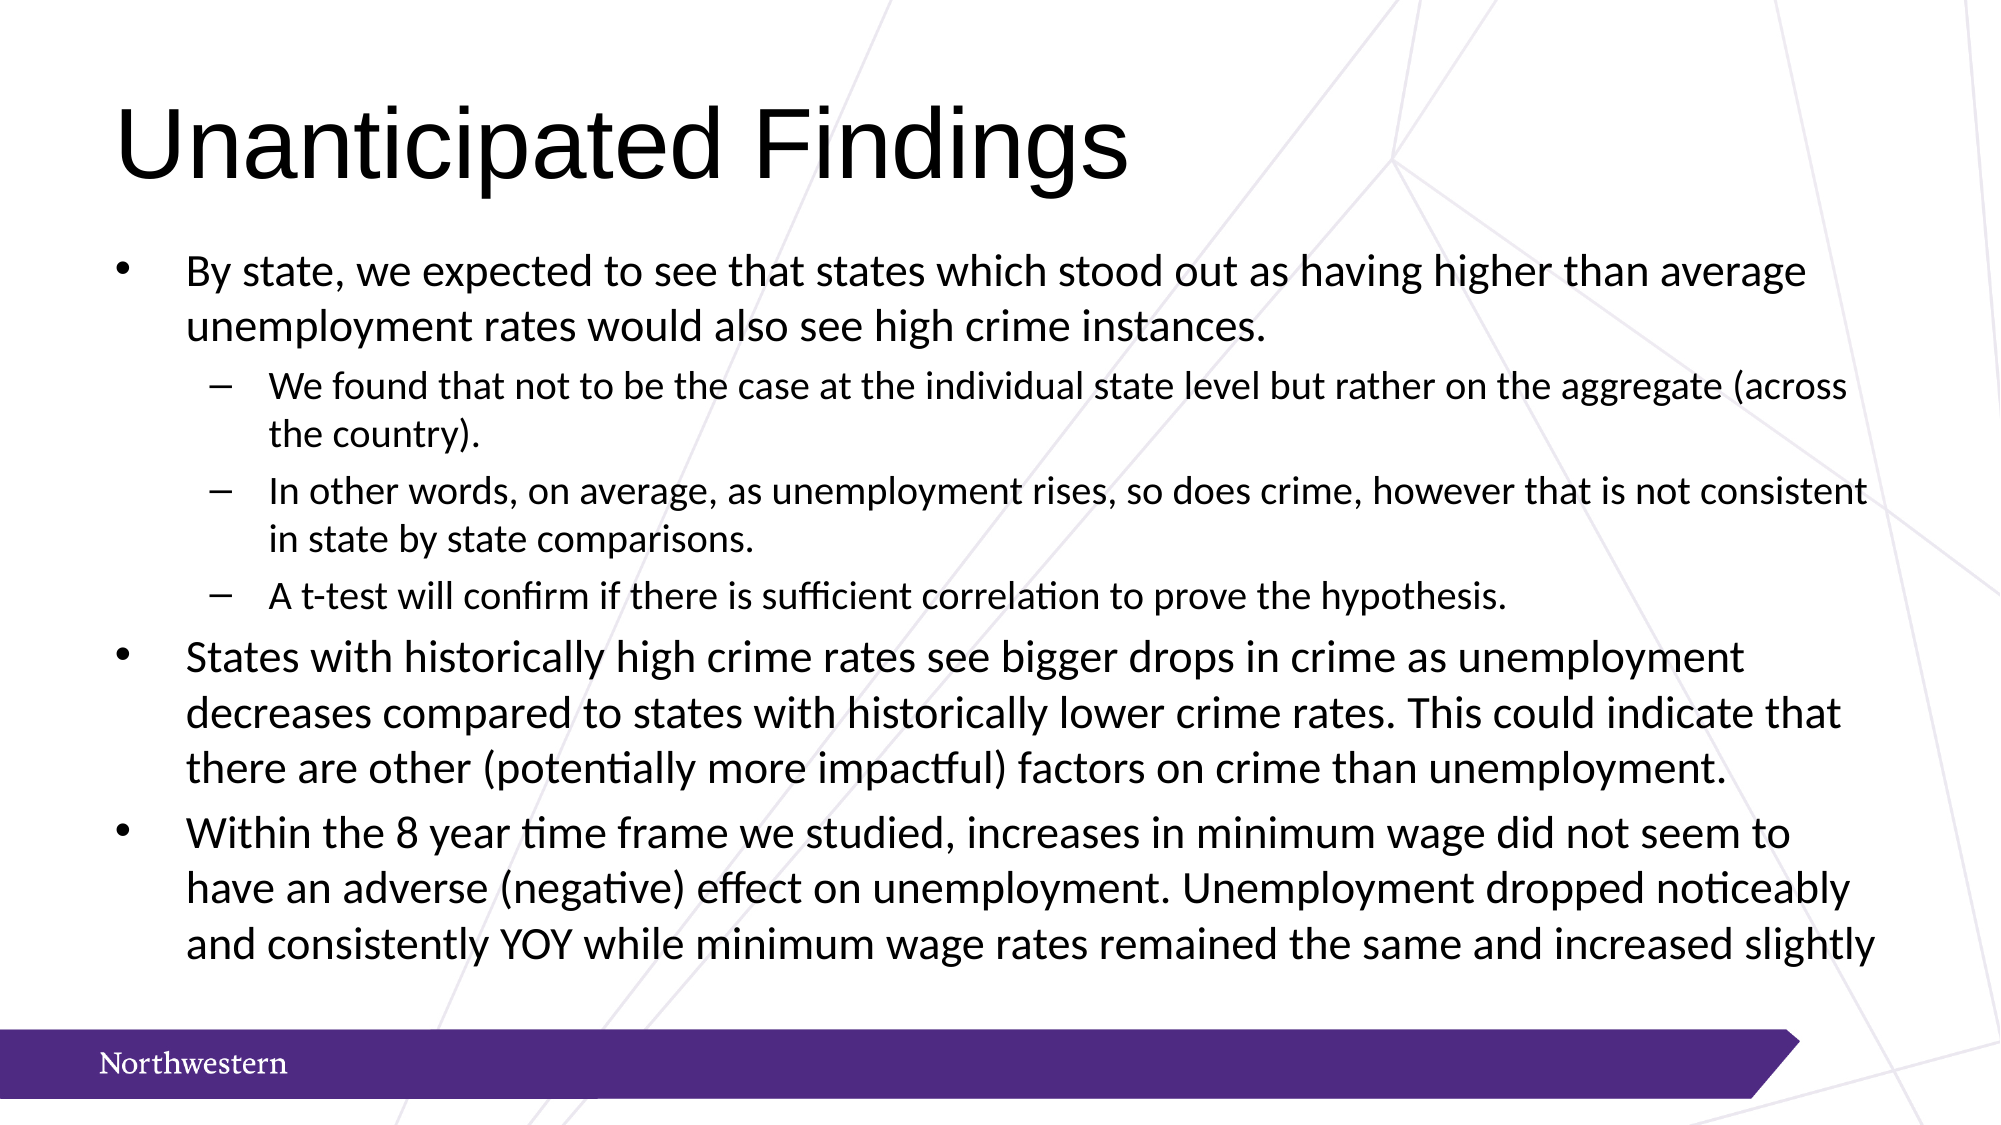

# Unanticipated Findings
By state, we expected to see that states which stood out as having higher than average unemployment rates would also see high crime instances.
We found that not to be the case at the individual state level but rather on the aggregate (across the country).
In other words, on average, as unemployment rises, so does crime, however that is not consistent in state by state comparisons.
A t-test will confirm if there is sufficient correlation to prove the hypothesis.
States with historically high crime rates see bigger drops in crime as unemployment decreases compared to states with historically lower crime rates. This could indicate that there are other (potentially more impactful) factors on crime than unemployment.
Within the 8 year time frame we studied, increases in minimum wage did not seem to have an adverse (negative) effect on unemployment. Unemployment dropped noticeably and consistently YOY while minimum wage rates remained the same and increased slightly